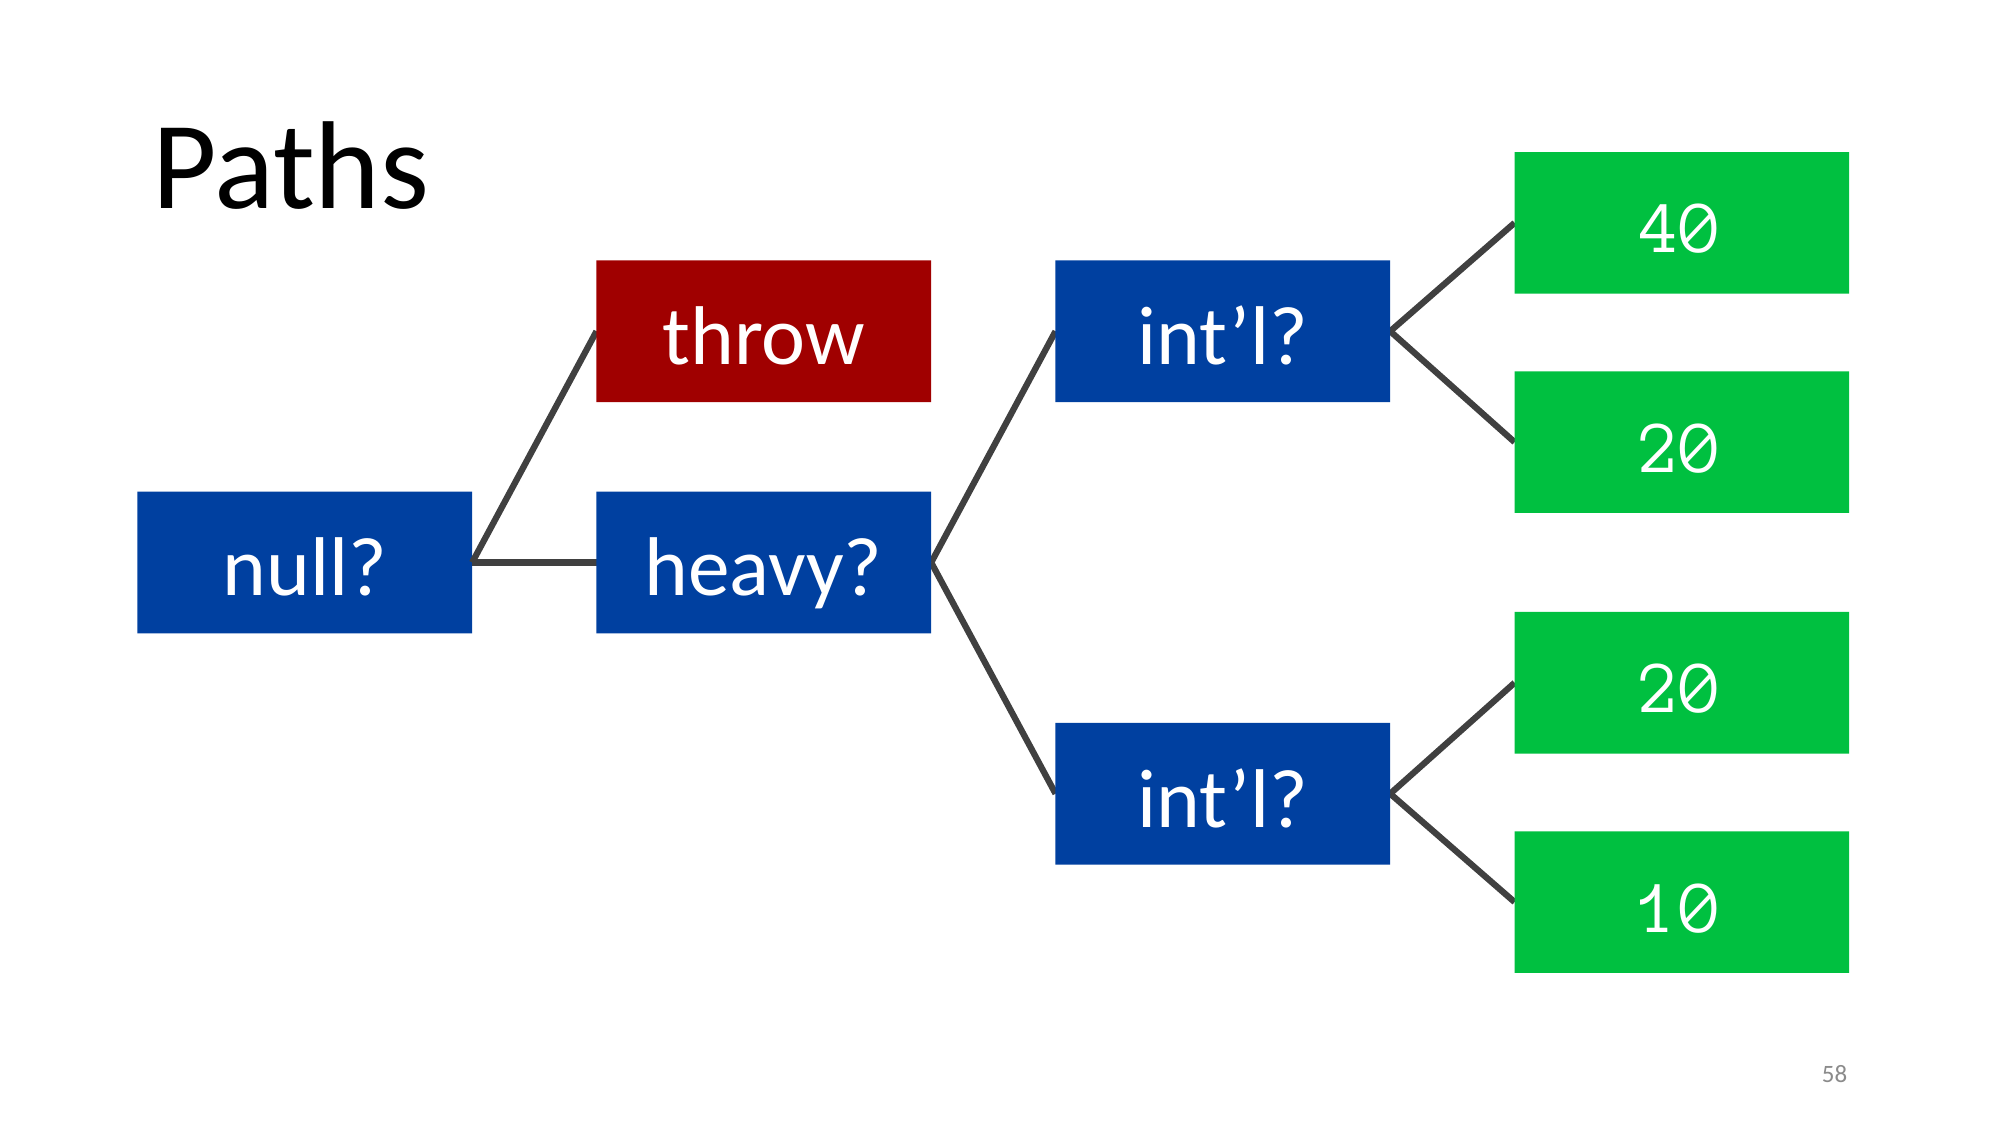

# Paths
40
20
20
10
throw
heavy?
int’l?
int’l?
null?
58